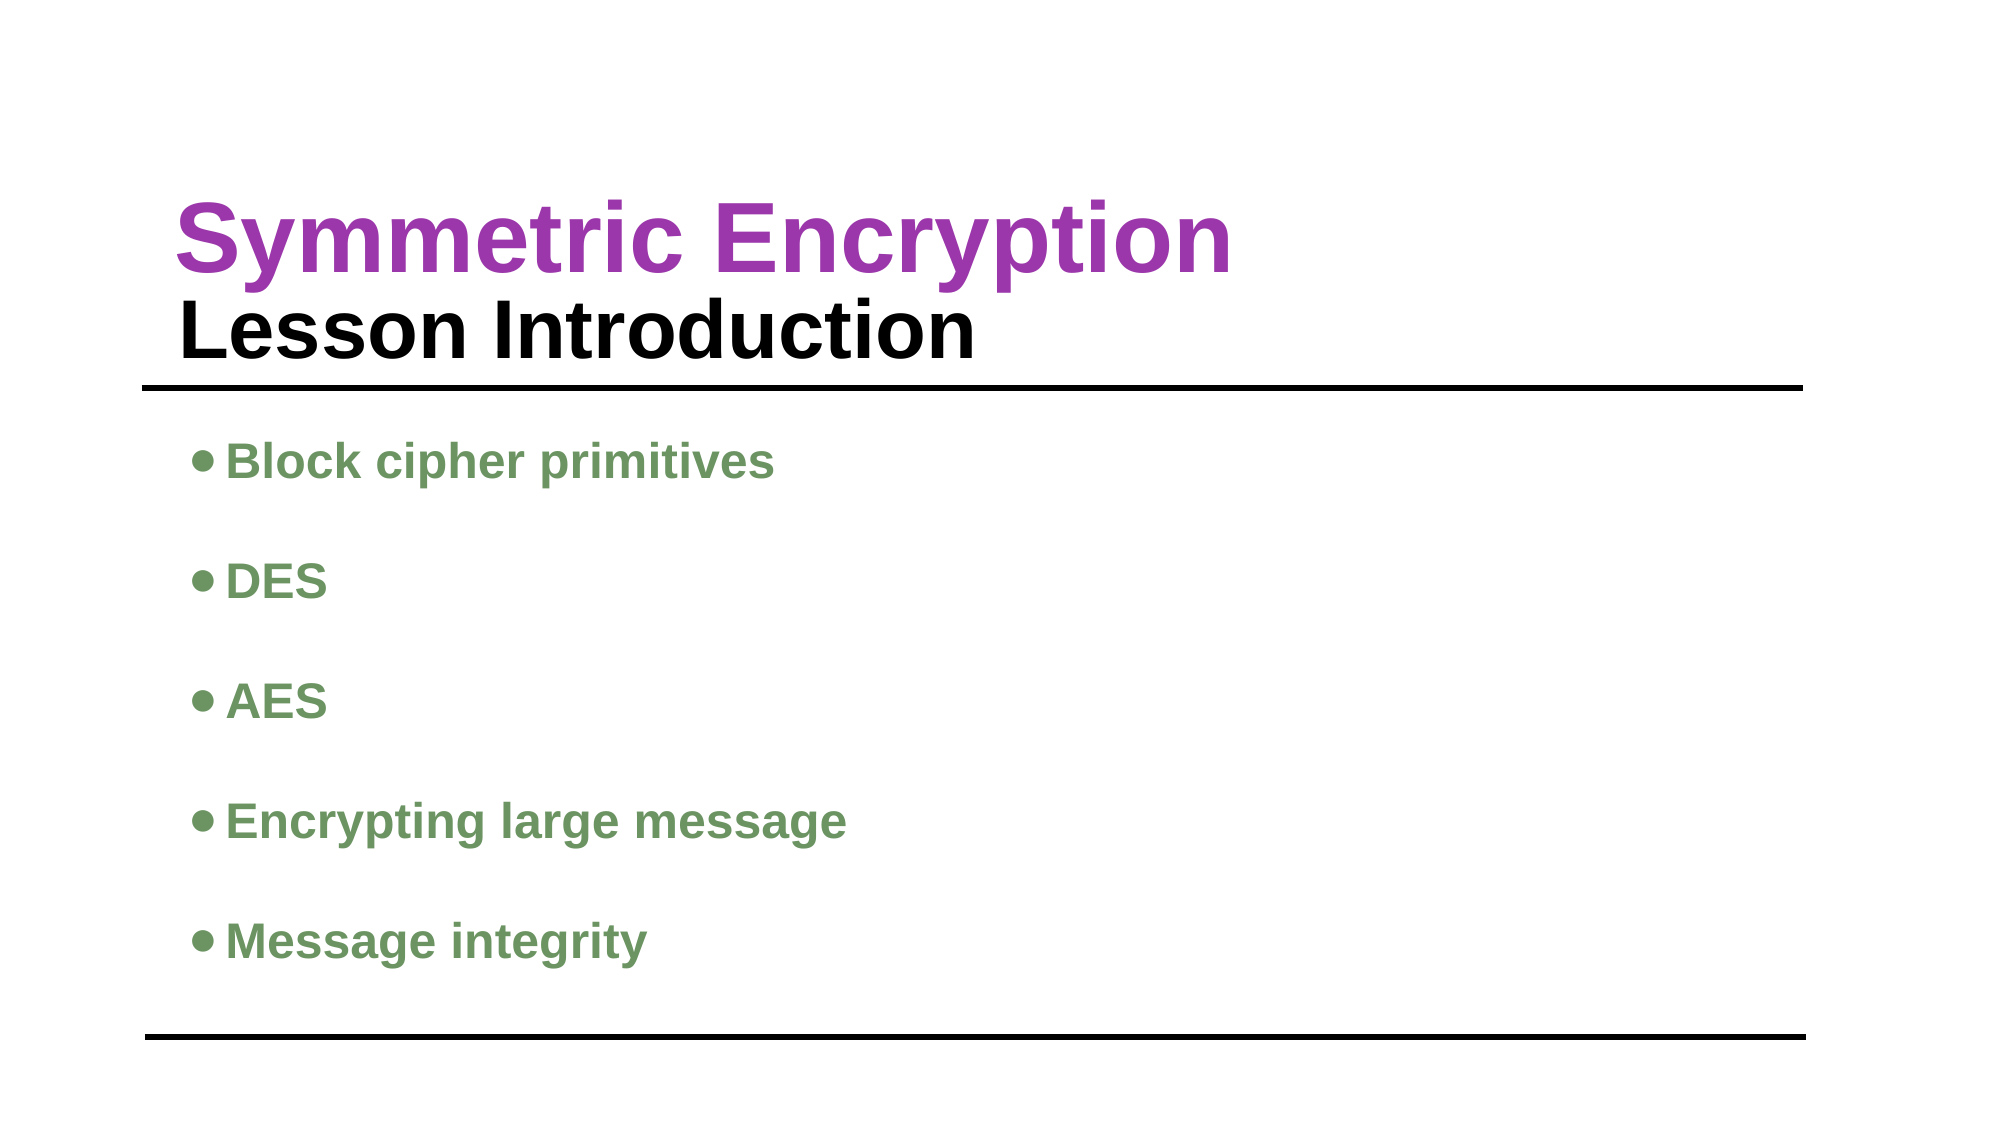

# Symmetric Encryption
 Lesson Introduction
Block cipher primitives

DES

AES

Encrypting large message

Message integrity